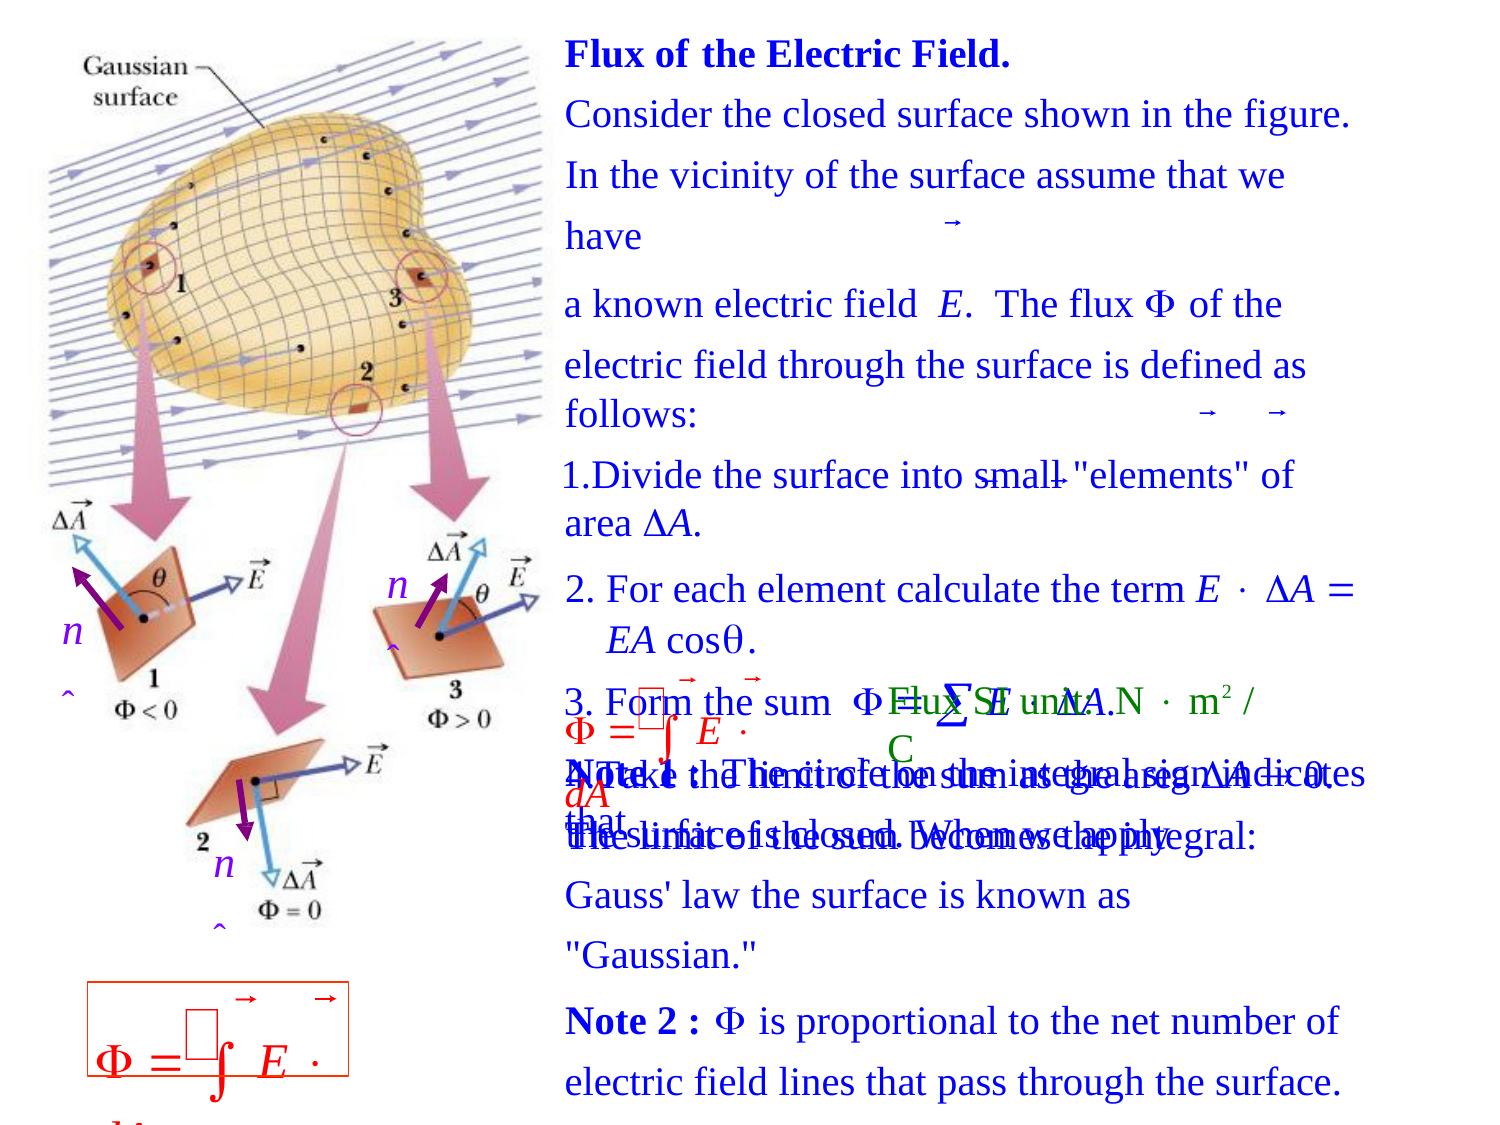

Flux of the Electric Field.
Consider the closed surface shown in the figure. In the vicinity of the surface assume that we have

a known electric field  E.  The flux Φ of the

electric field through the surface is defined as follows:

Divide the surface into small "elements" of area ΔA.

For each element calculate the term E ⋅ ΔA = EA cosθ.
Form the sum  Φ = ∑ E ⋅ ΔA.
Take the limit of the sum as the area ΔA → 0. The limit of the sum becomes the integral:

nˆ

nˆ

Φ = ∫ E ⋅ dA
Flux SI unit:  N ⋅ m2  / C

Note 1 :  The circle on the integral sign indicates that

the surface is closed. When we apply Gauss' law the surface is known as "Gaussian."
Note 2 :	Φ is proportional to the net number of electric field lines that pass through the surface.
nˆ

Φ = ∫ E ⋅ dA